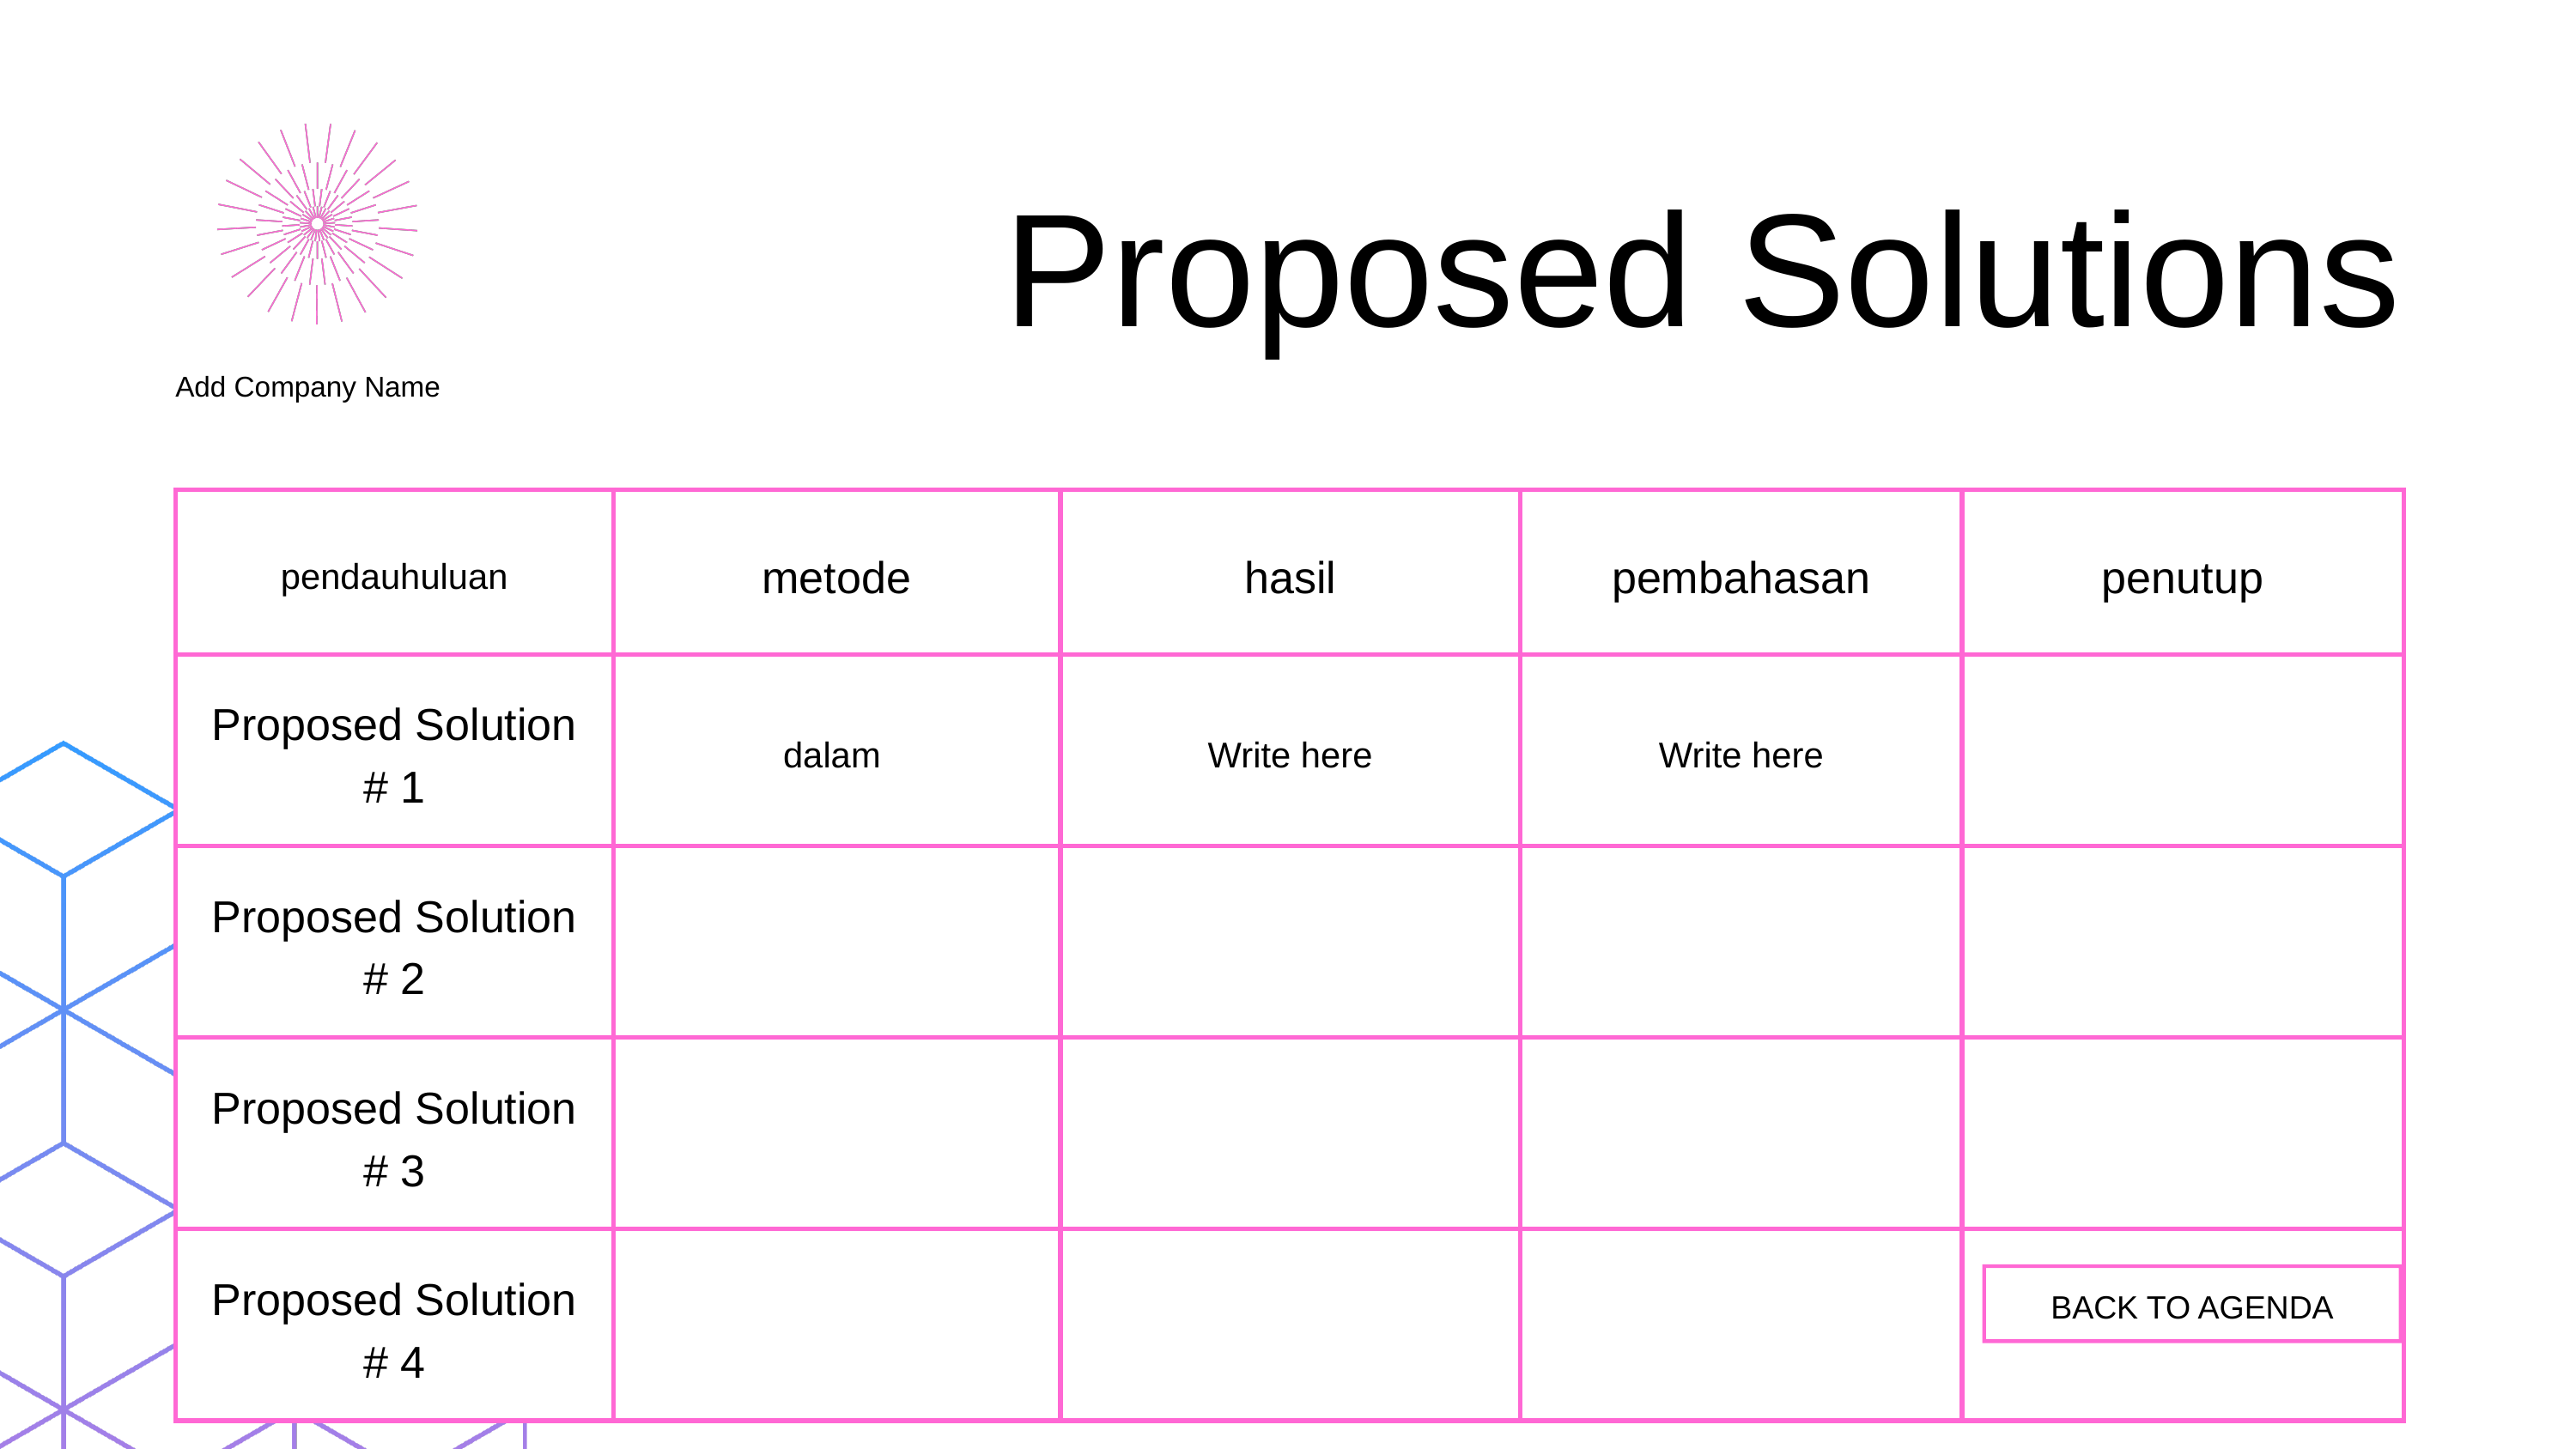

Add Company Name
Proposed Solutions
| pendauhuluan | metode | hasil | pembahasan | penutup |
| --- | --- | --- | --- | --- |
| Proposed Solution # 1 | dalam | Write here | Write here |  |
| Proposed Solution # 2 |  |  |  |  |
| Proposed Solution # 3 |  |  |  |  |
| Proposed Solution # 4 |  |  |  |  |

BACK TO AGENDA